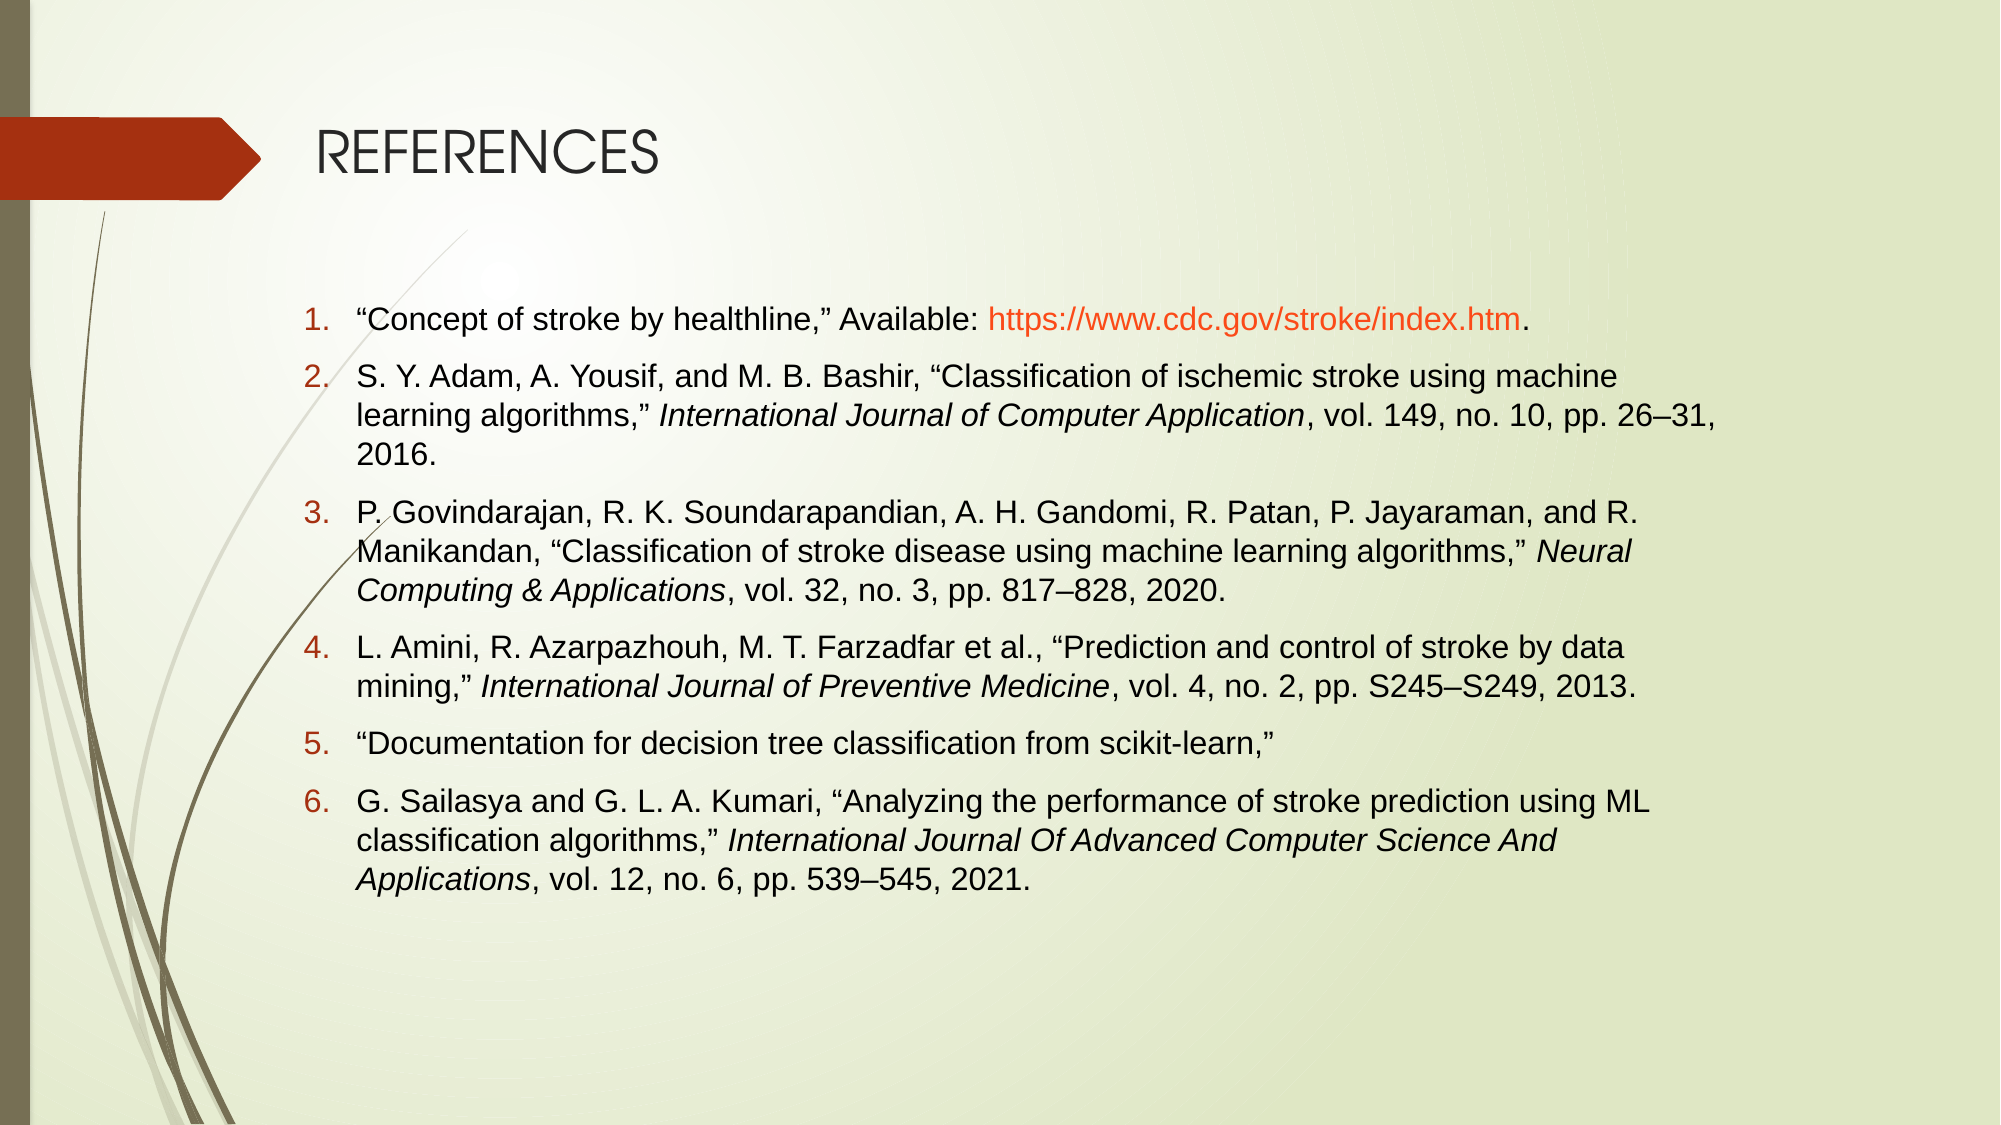

# REFERENCES
“Concept of stroke by healthline,” Available: https://www.cdc.gov/stroke/index.htm.
S. Y. Adam, A. Yousif, and M. B. Bashir, “Classification of ischemic stroke using machine learning algorithms,” International Journal of Computer Application, vol. 149, no. 10, pp. 26–31, 2016.
P. Govindarajan, R. K. Soundarapandian, A. H. Gandomi, R. Patan, P. Jayaraman, and R. Manikandan, “Classification of stroke disease using machine learning algorithms,” Neural Computing & Applications, vol. 32, no. 3, pp. 817–828, 2020.
L. Amini, R. Azarpazhouh, M. T. Farzadfar et al., “Prediction and control of stroke by data mining,” International Journal of Preventive Medicine, vol. 4, no. 2, pp. S245–S249, 2013.
“Documentation for decision tree classification from scikit-learn,”
G. Sailasya and G. L. A. Kumari, “Analyzing the performance of stroke prediction using ML classification algorithms,” International Journal Of Advanced Computer Science And Applications, vol. 12, no. 6, pp. 539–545, 2021.